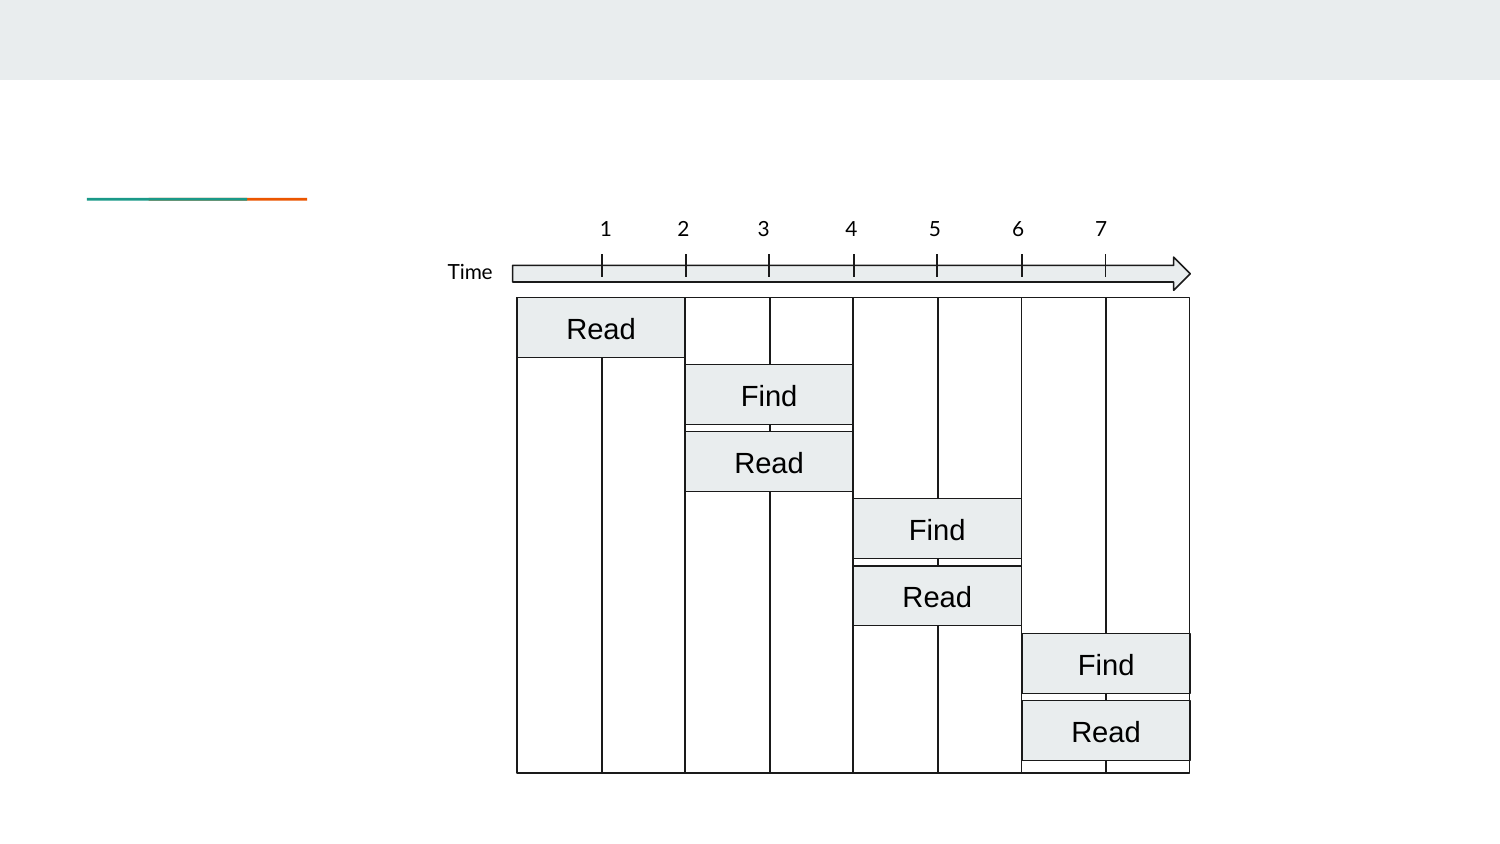

1
2
3
4
5
6
7
Time

Read

Find
Read
Find
Read
Find
Read